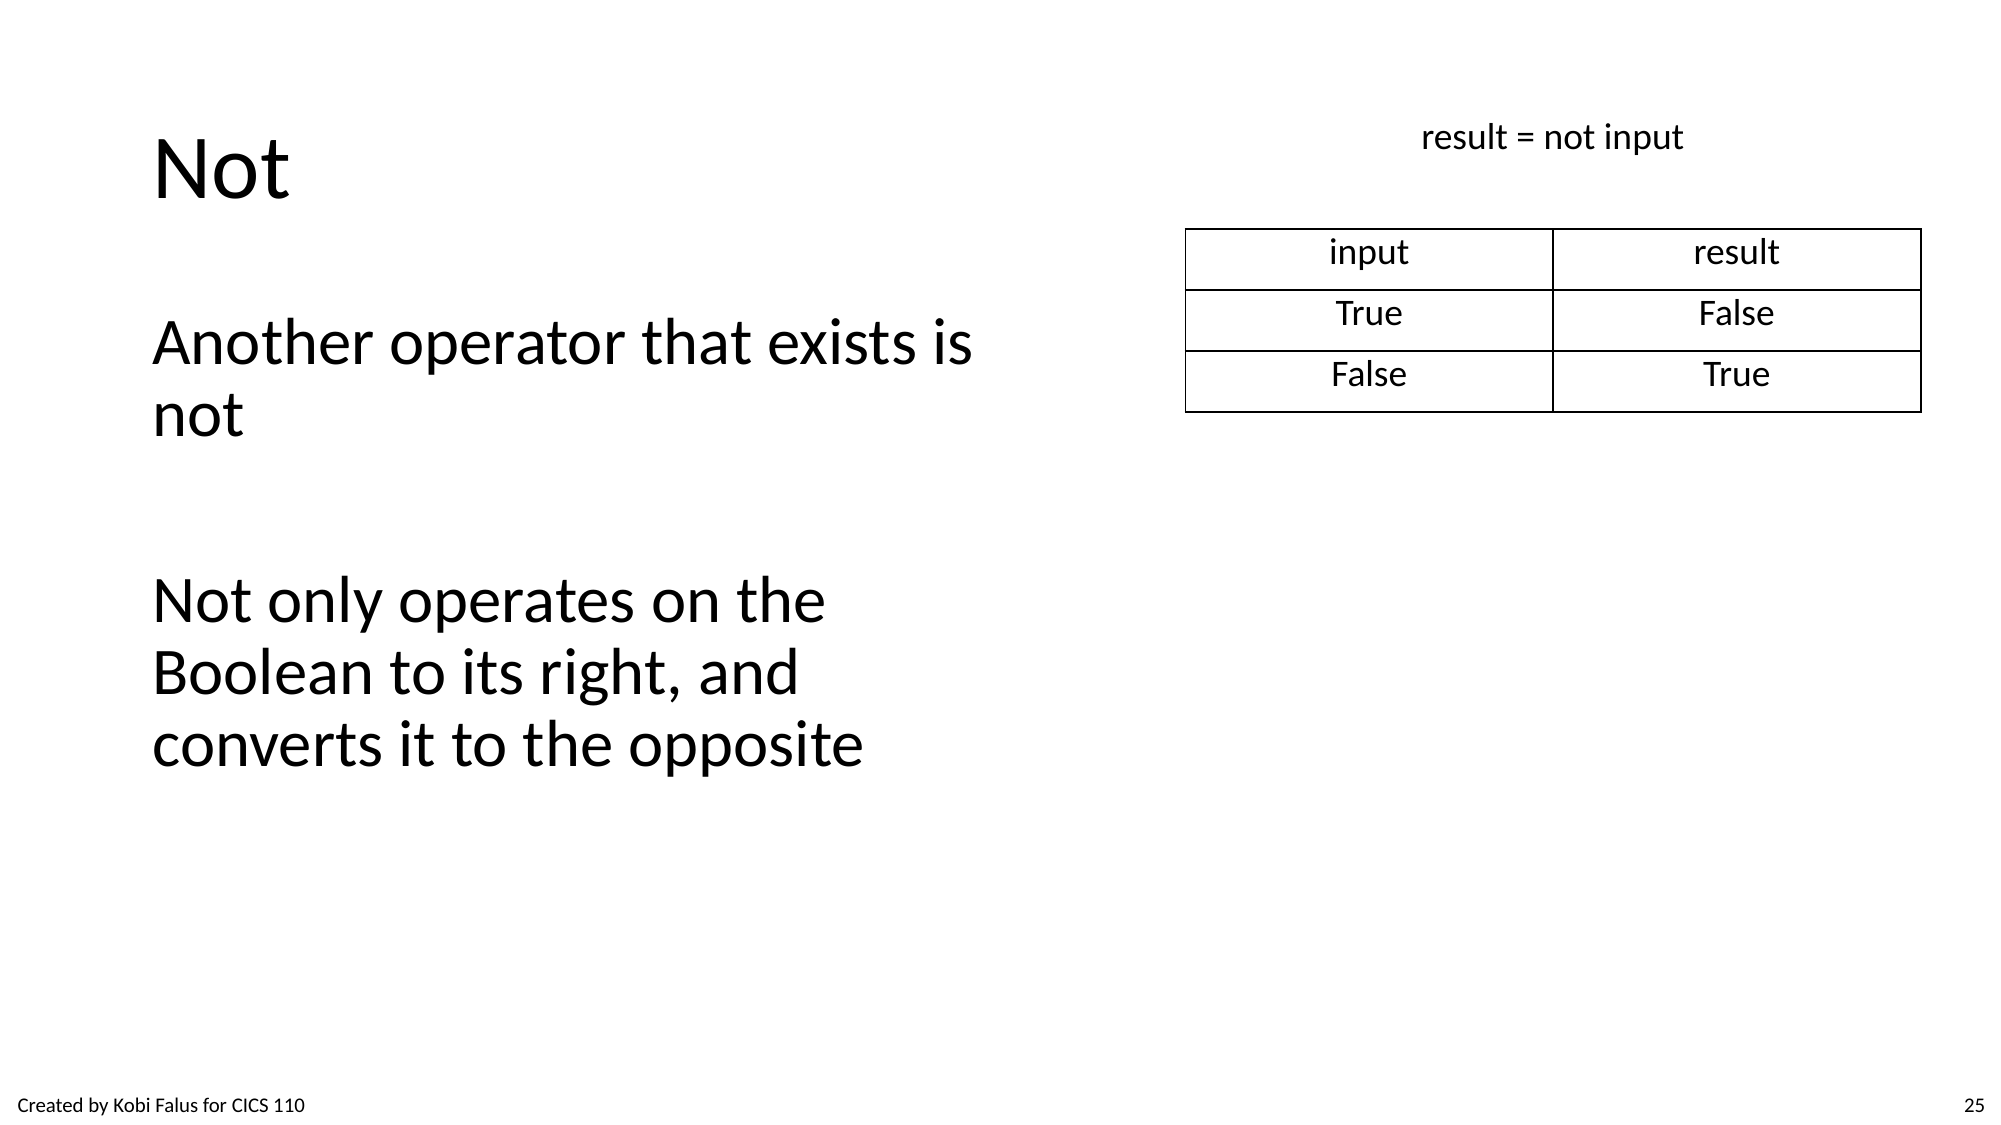

# Not
result = not input
| input | result |
| --- | --- |
| True | False |
| False | True |
Another operator that exists is not

Not only operates on the Boolean to its right, and converts it to the opposite